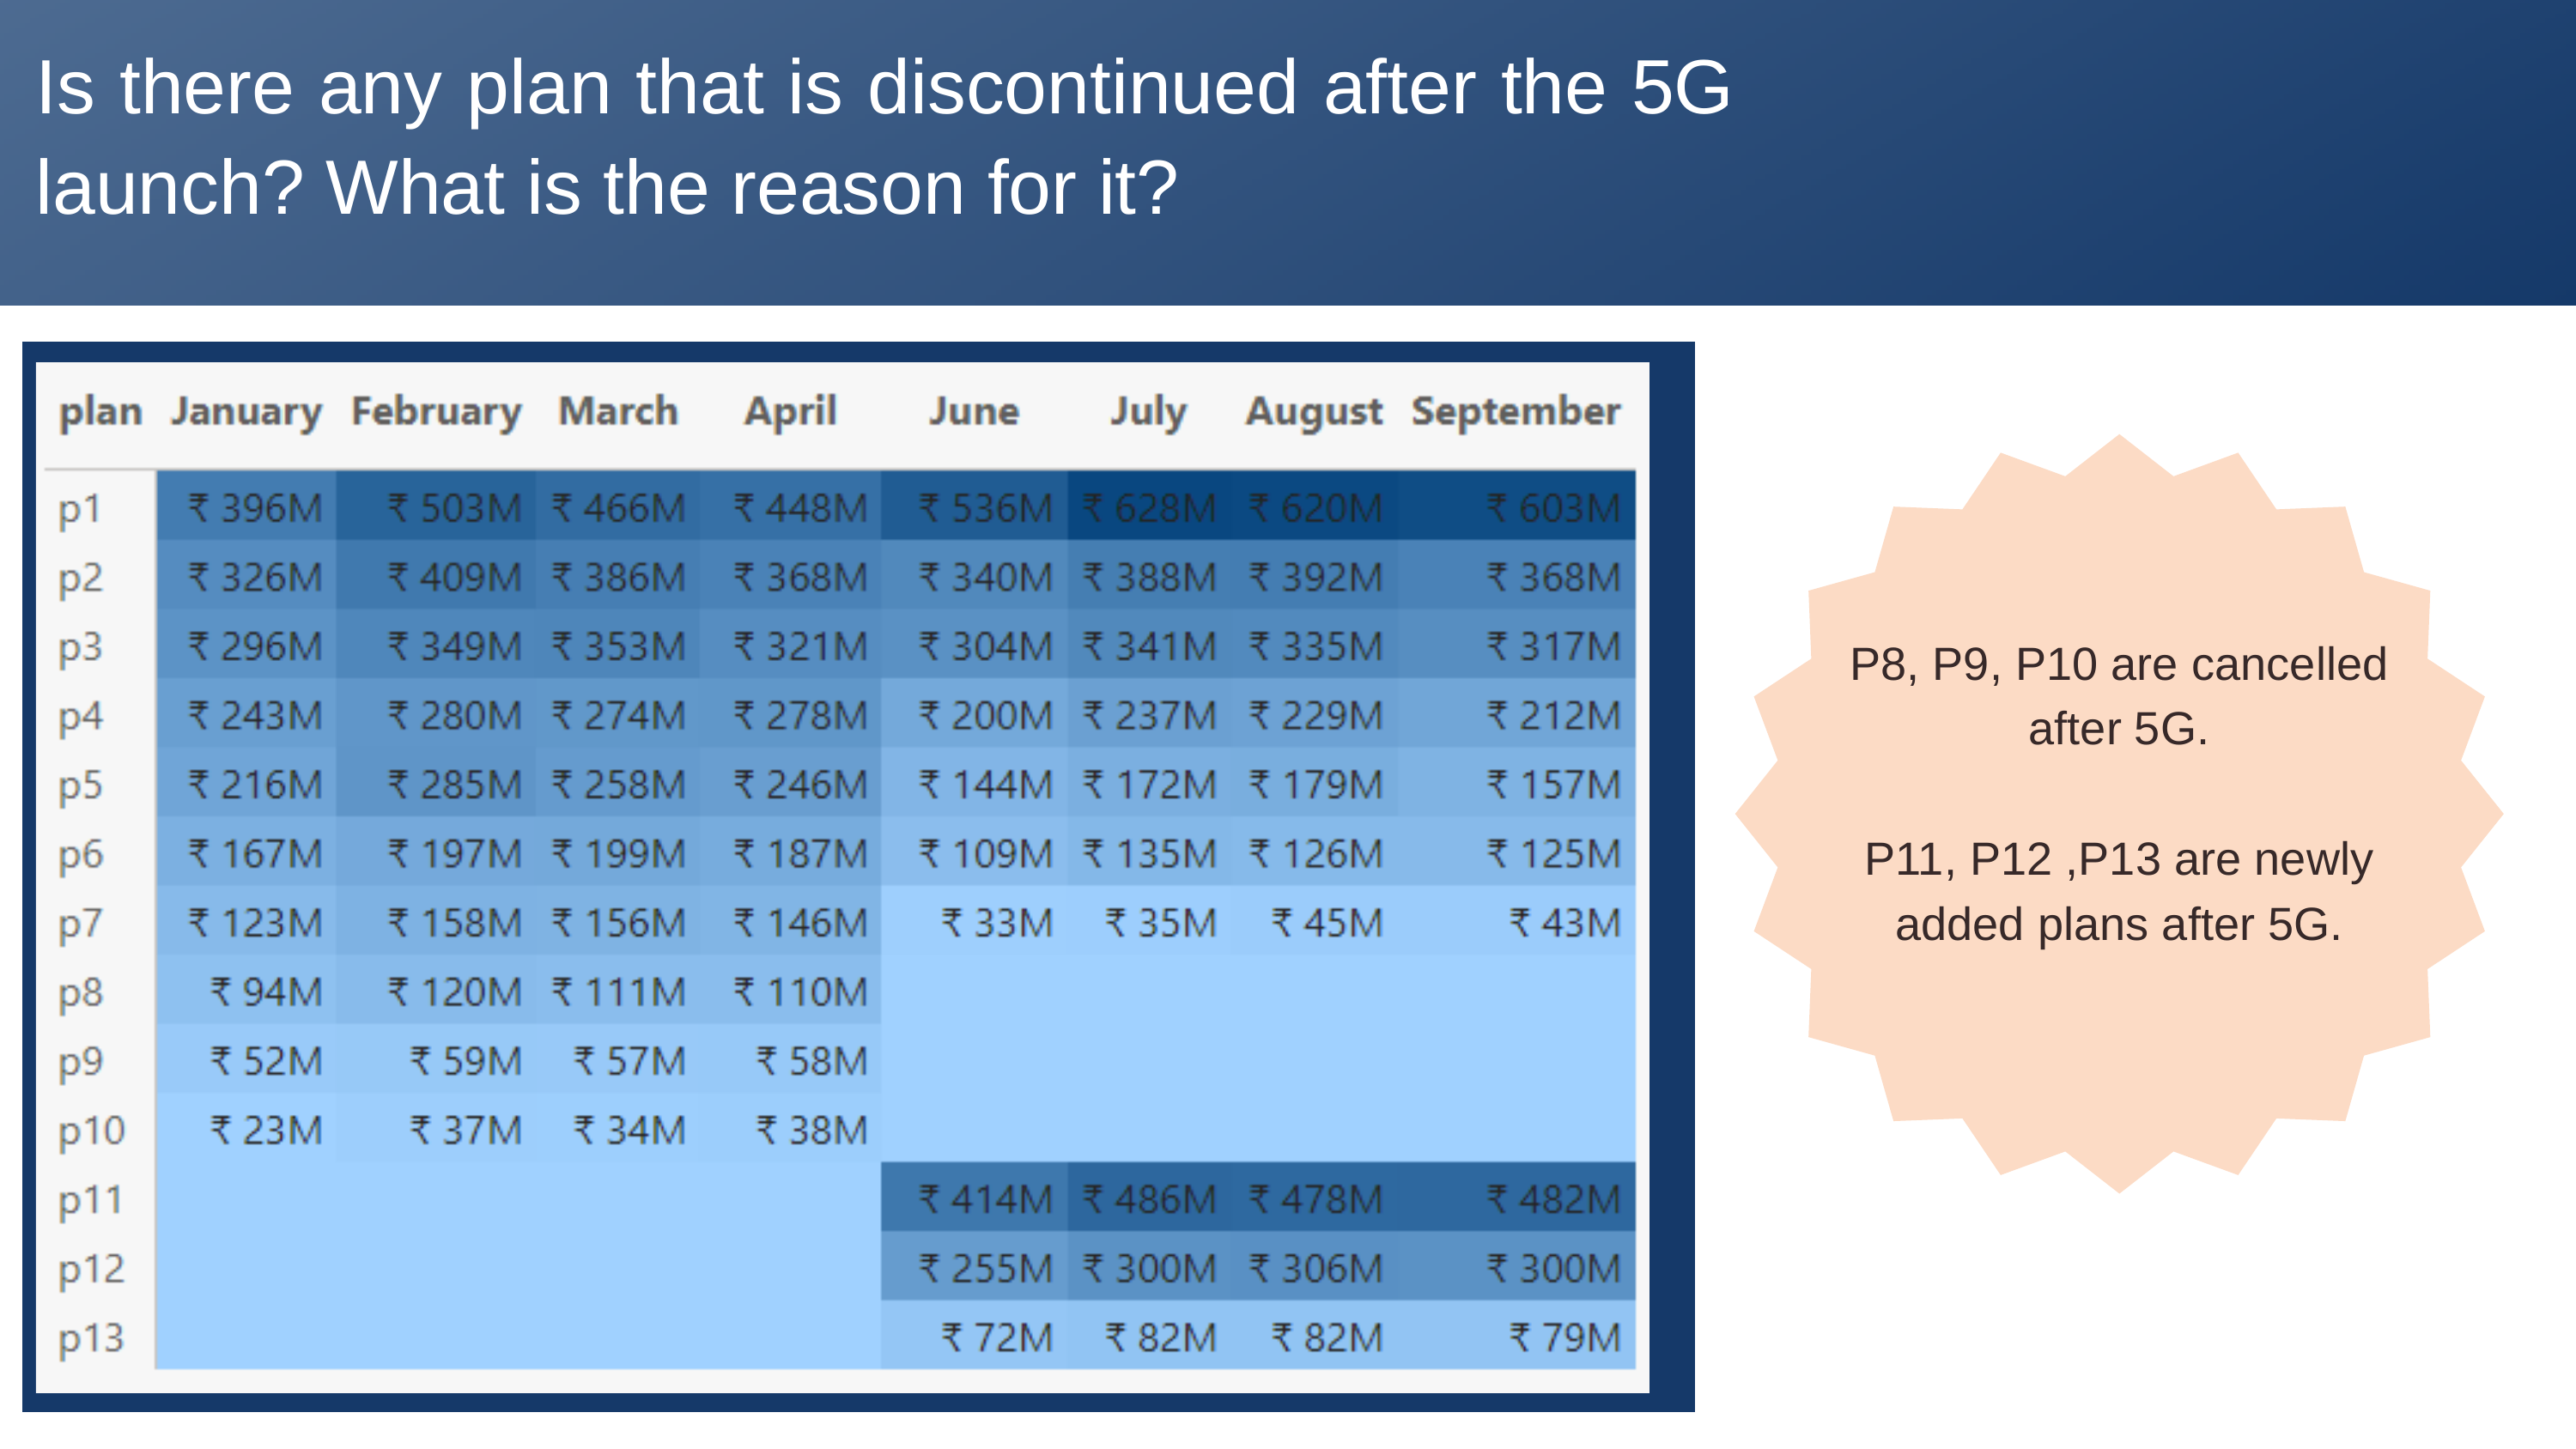

Is there any plan that is discontinued after the 5G launch? What is the reason for it?

P8, P9, P10 are cancelled after 5G.

P11, P12 ,P13 are newly added plans after 5G.